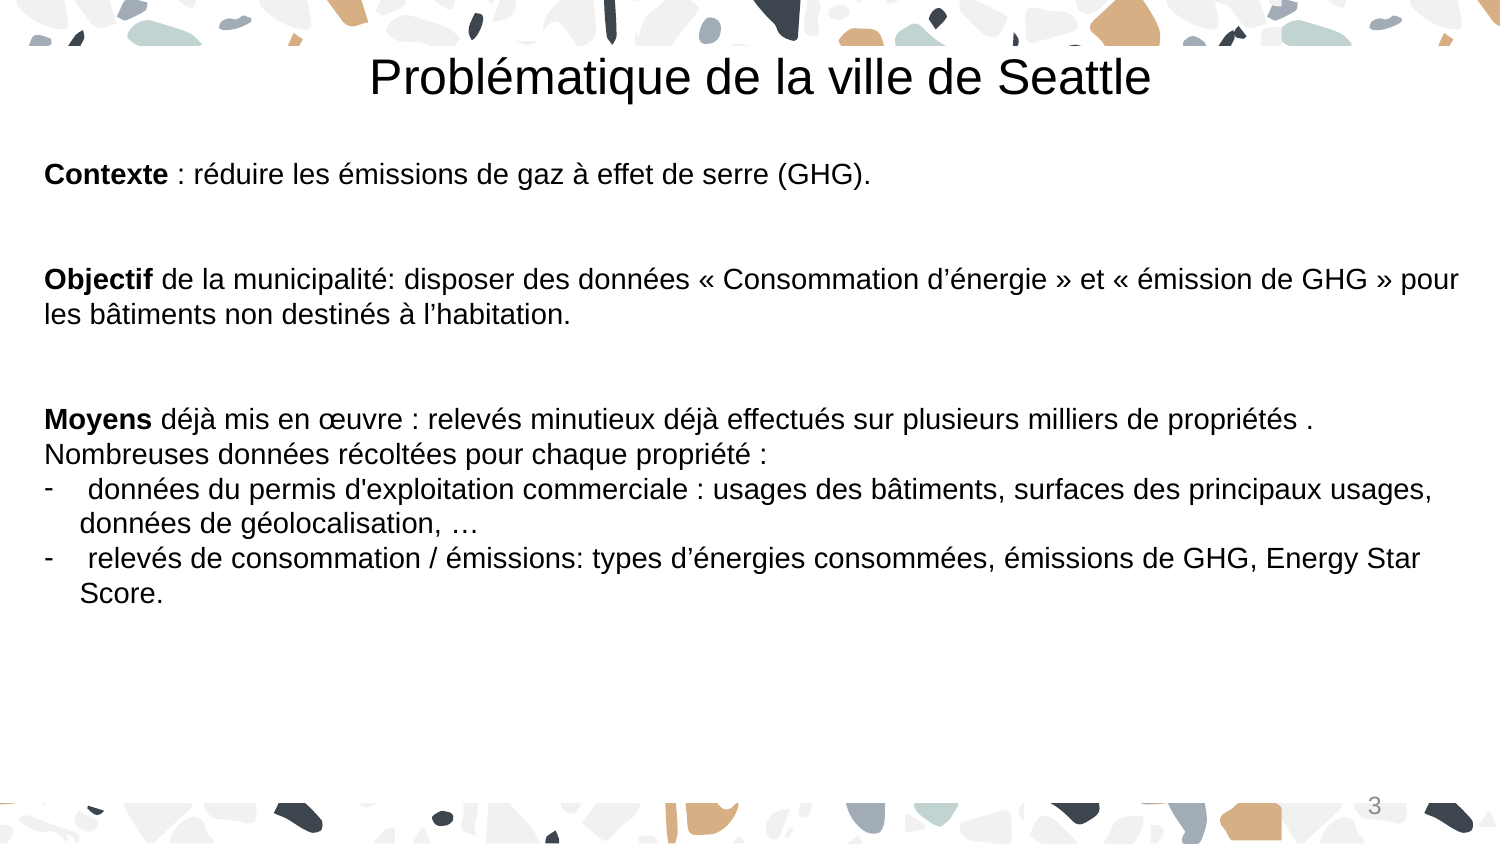

Problématique de la ville de Seattle
Contexte : réduire les émissions de gaz à effet de serre (GHG).

Objectif de la municipalité: disposer des données « Consommation d’énergie » et « émission de GHG » pour les bâtiments non destinés à l’habitation.

Moyens déjà mis en œuvre : relevés minutieux déjà effectués sur plusieurs milliers de propriétés .
Nombreuses données récoltées pour chaque propriété :
 données du permis d'exploitation commerciale : usages des bâtiments, surfaces des principaux usages, données de géolocalisation, …
 relevés de consommation / émissions: types d’énergies consommées, émissions de GHG, Energy Star Score.
3